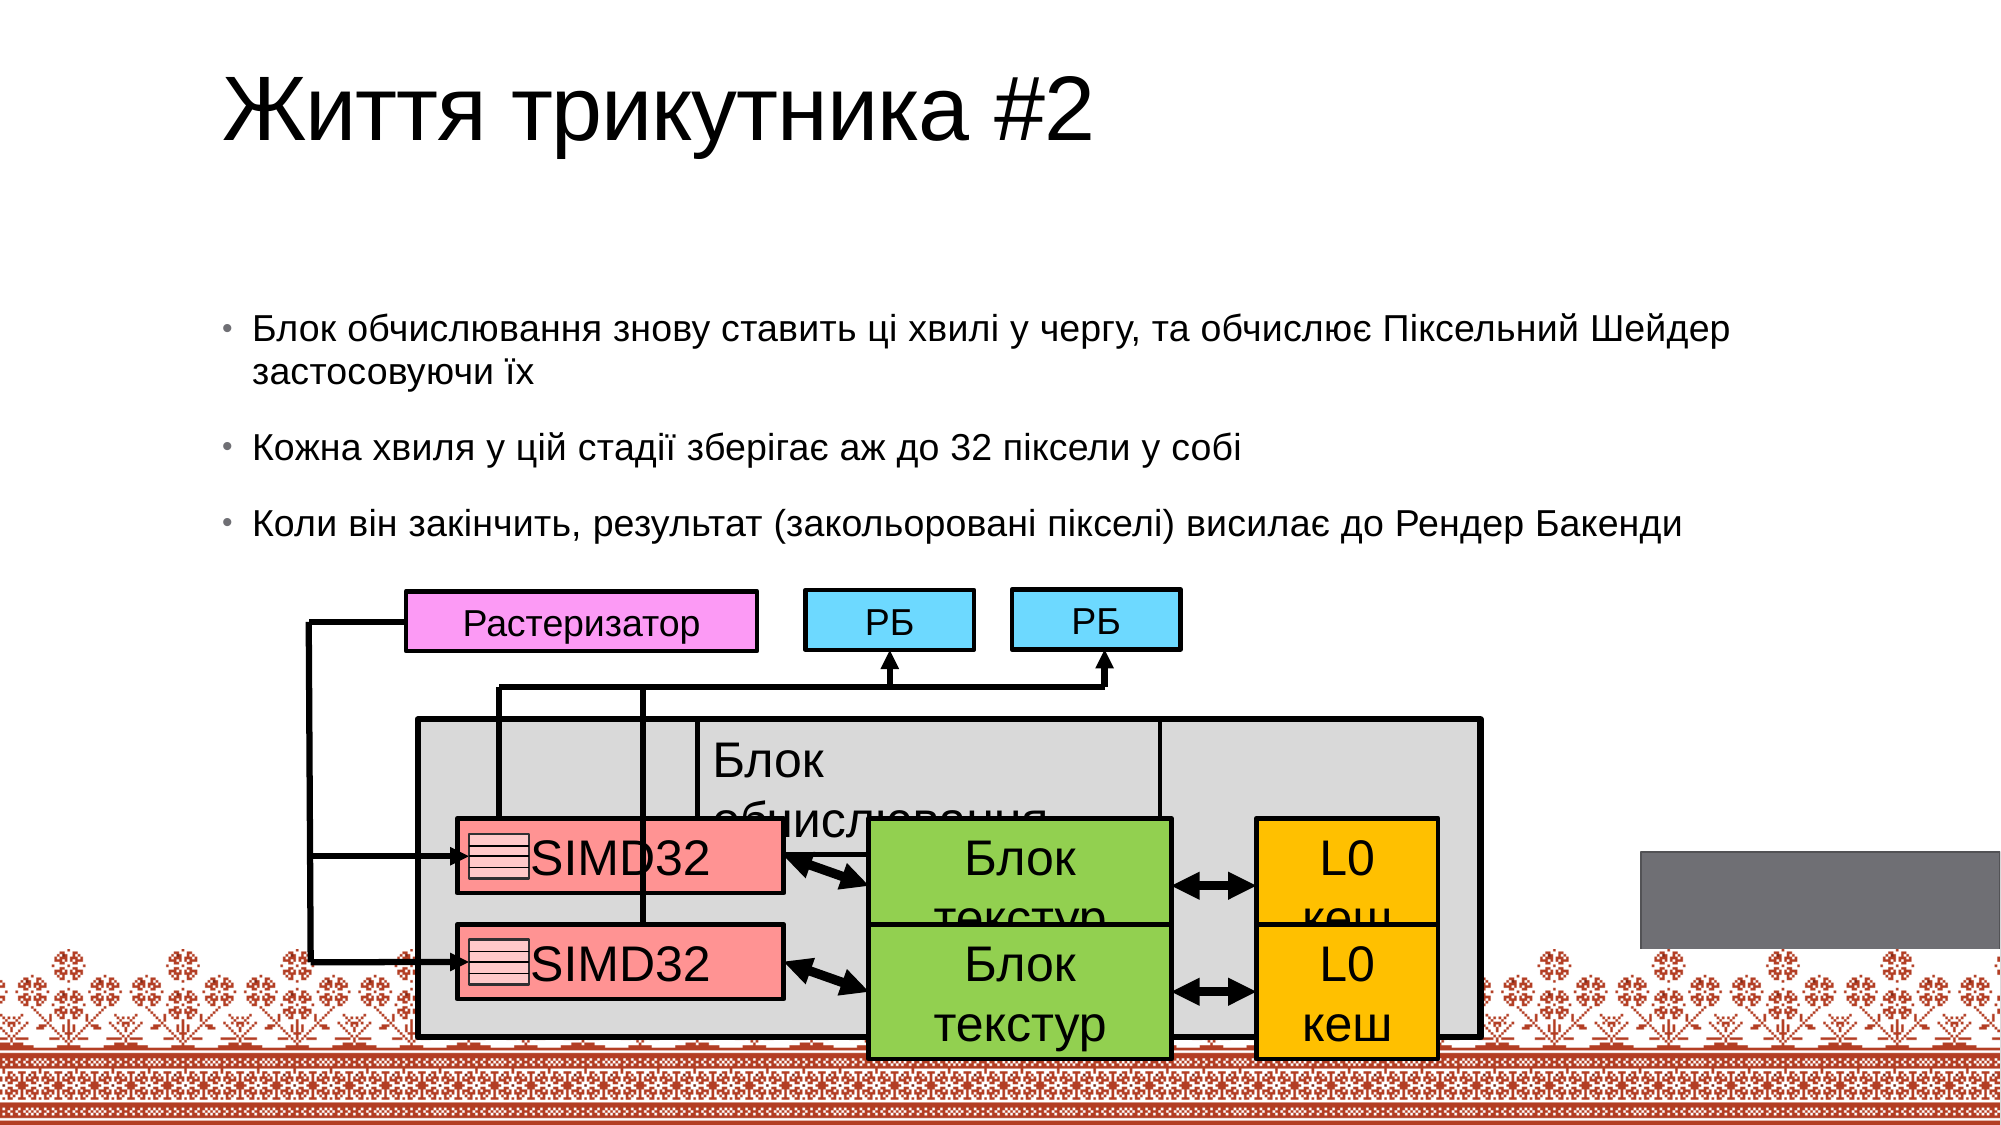

# Життя трикутника #2
Блок обчислювання знову ставить ці хвилі у чергу, та обчислює Піксельний Шейдер застосовуючи їх
Кожна хвиля у цій стадії зберігає аж до 32 піксели у собі
Коли він закінчить, результат (закольоровані пікселі) висилає до Рендер Бакенди
РБ
РБ
Растеризатор

Блок обчислювання
SIMD32
Блок текстур
L0 кеш

SIMD32
Блок текстур
L0 кеш